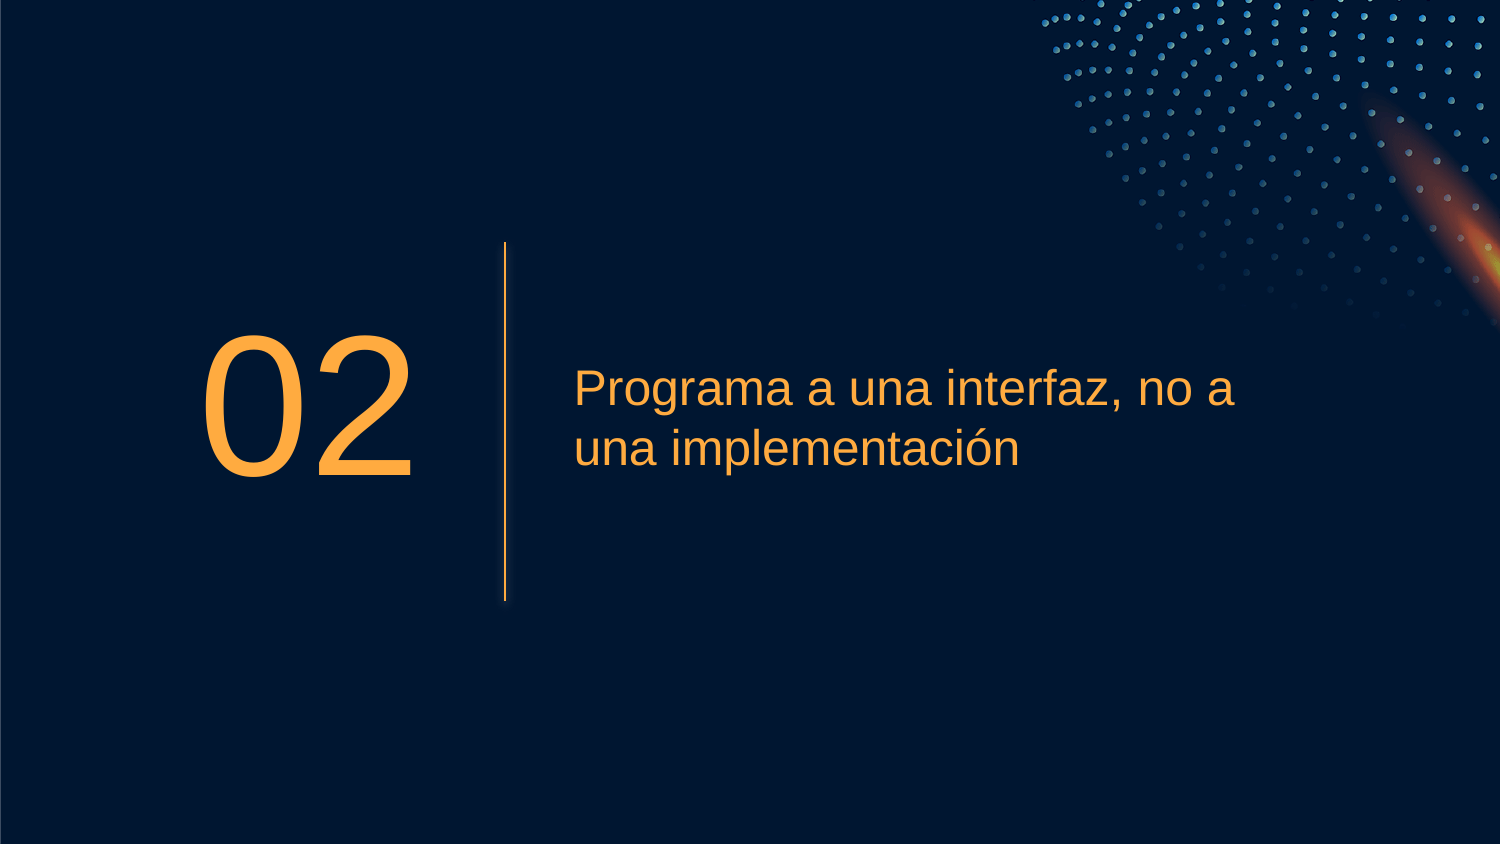

02
# Programa a una interfaz, no a una implementación